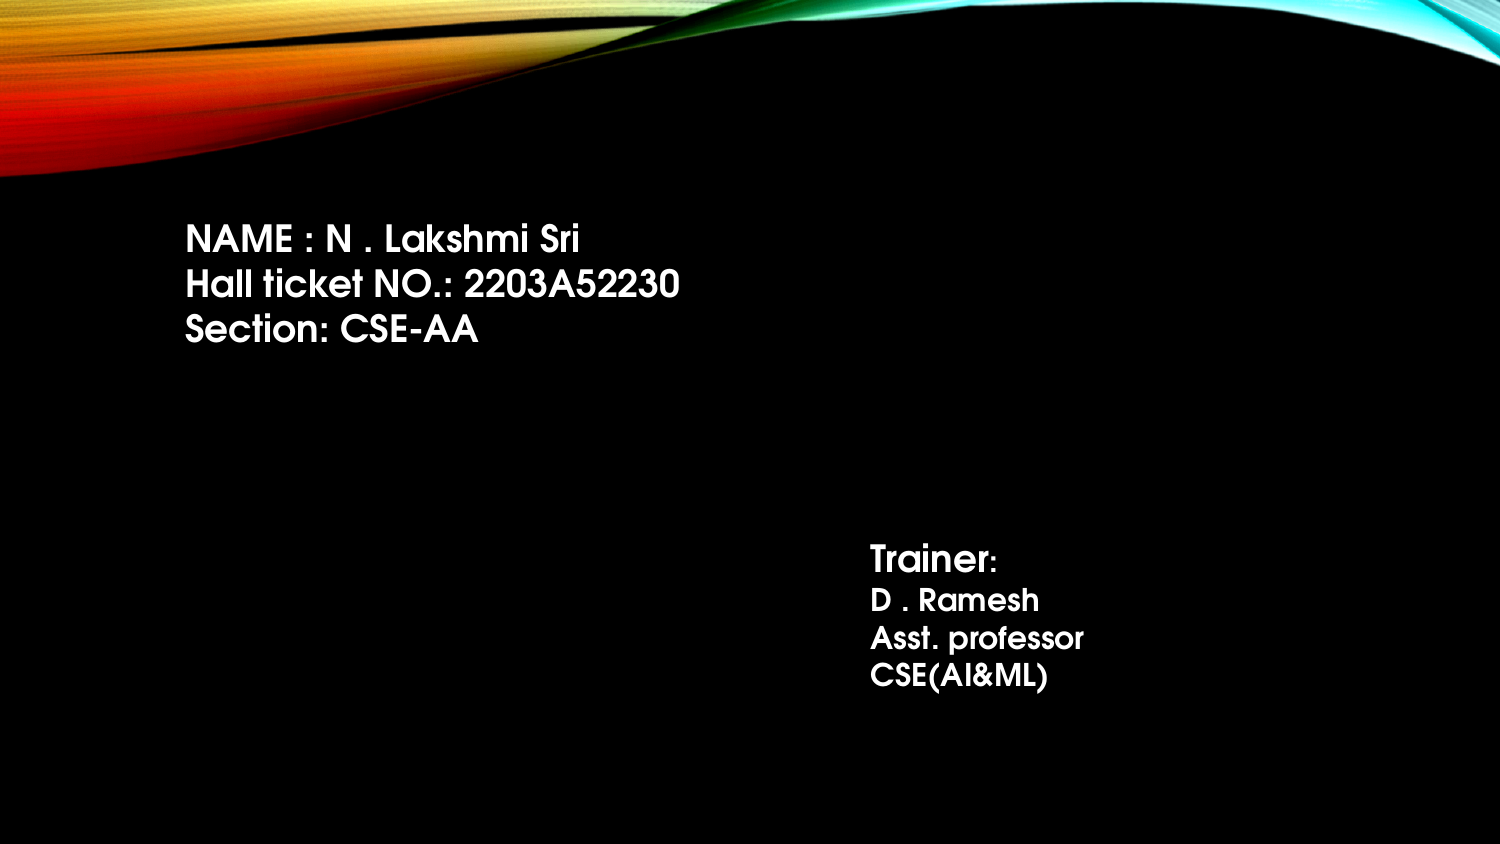

NAME : N . Lakshmi Sri
Hall ticket NO.: 2203A52230
Section: CSE-AA

Trainer:
D . Ramesh
Asst. professor
CSE(AI&ML)